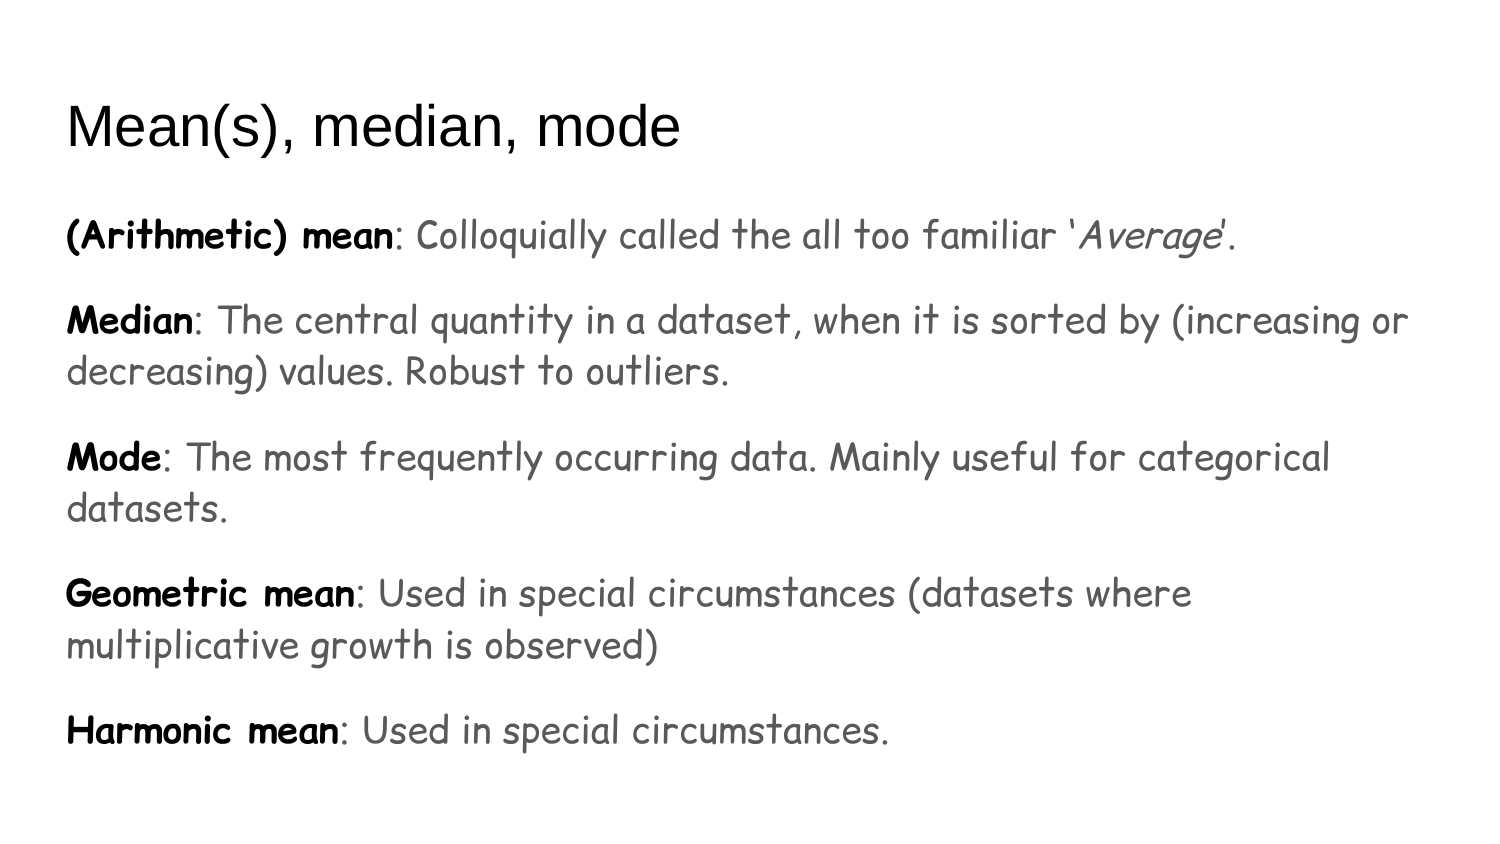

# Mean(s), median, mode
(Arithmetic) mean: Colloquially called the all too familiar ‘Average’.
Median: The central quantity in a dataset, when it is sorted by (increasing or decreasing) values. Robust to outliers.
Mode: The most frequently occurring data. Mainly useful for categorical datasets.
Geometric mean: Used in special circumstances (datasets where multiplicative growth is observed)
Harmonic mean: Used in special circumstances.